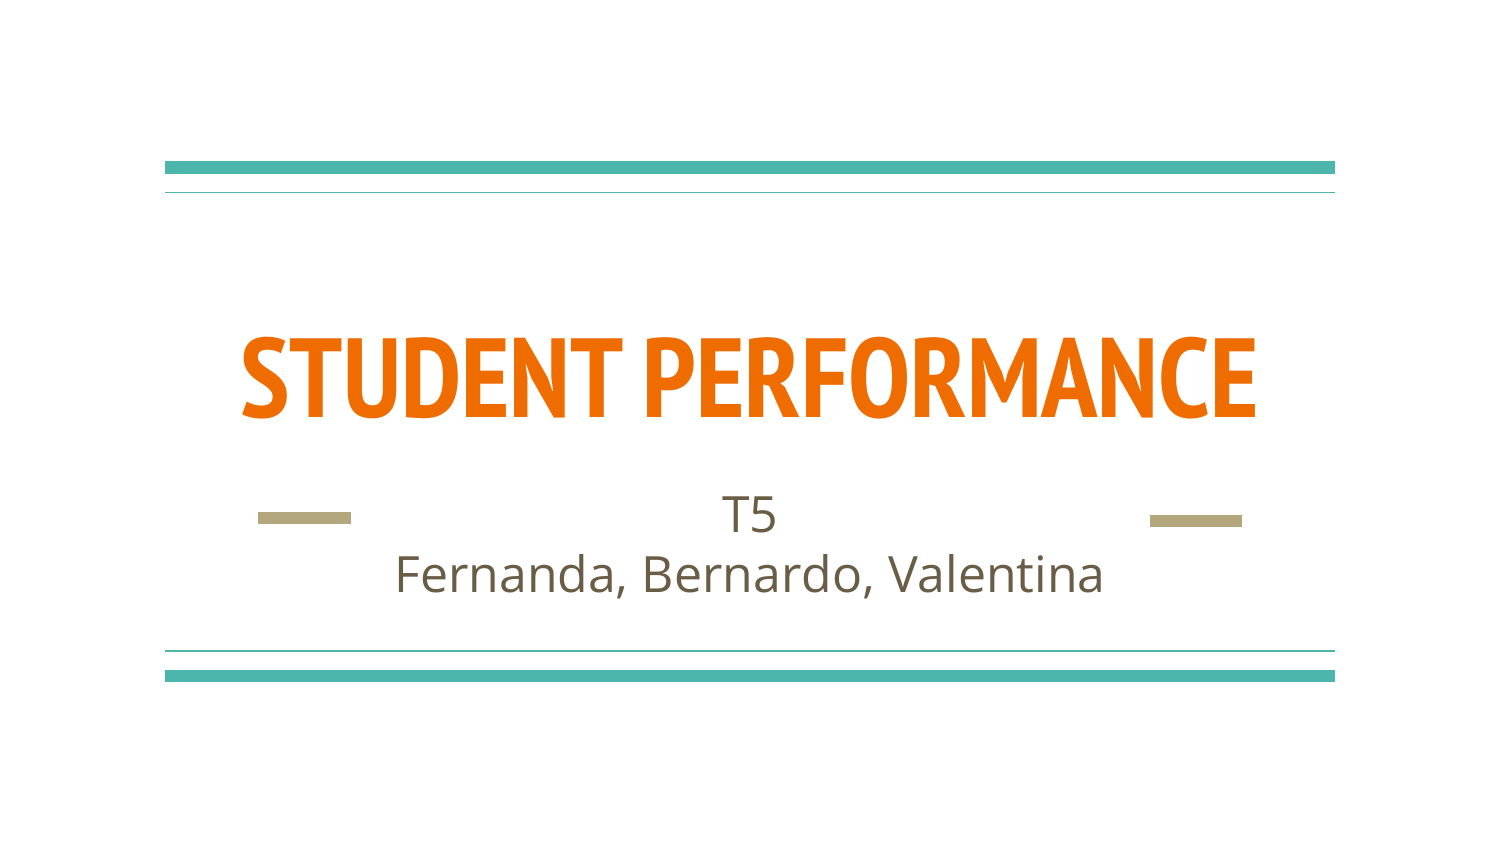

# STUDENT PERFORMANCE
T5
Fernanda, Bernardo, Valentina